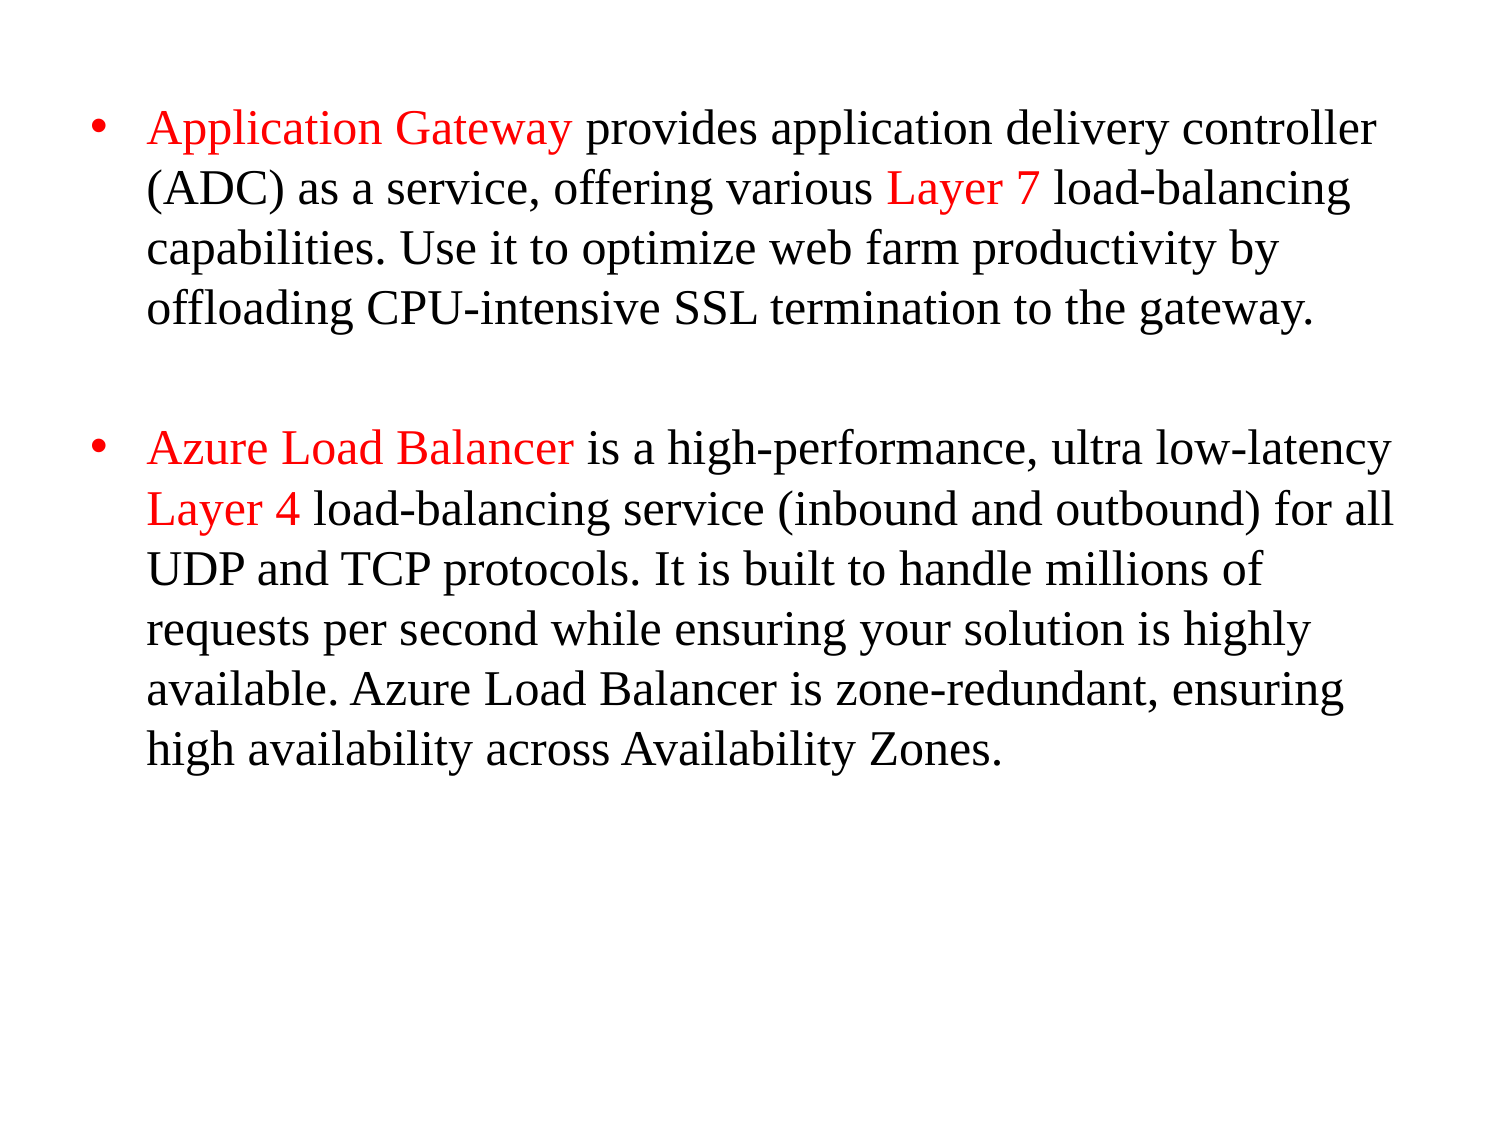

Application Gateway provides application delivery controller (ADC) as a service, offering various Layer 7 load-balancing capabilities. Use it to optimize web farm productivity by offloading CPU-intensive SSL termination to the gateway.

Azure Load Balancer is a high-performance, ultra low-latency Layer 4 load-balancing service (inbound and outbound) for all UDP and TCP protocols. It is built to handle millions of requests per second while ensuring your solution is highly available. Azure Load Balancer is zone-redundant, ensuring high availability across Availability Zones.